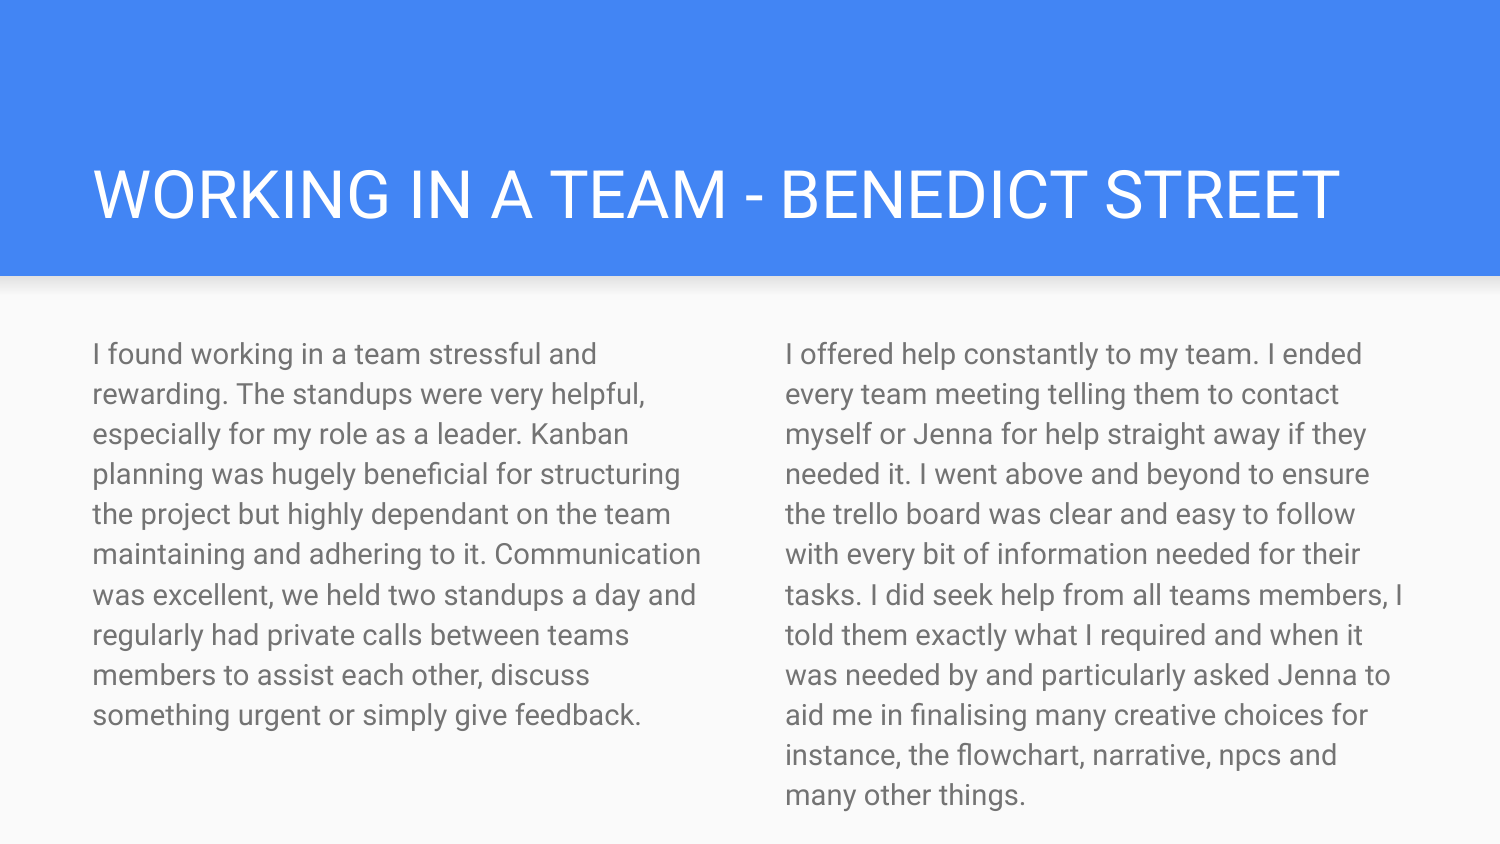

# WORKING IN A TEAM - BENEDICT STREET
I found working in a team stressful and rewarding. The standups were very helpful, especially for my role as a leader. Kanban planning was hugely beneficial for structuring the project but highly dependant on the team maintaining and adhering to it. Communication was excellent, we held two standups a day and regularly had private calls between teams members to assist each other, discuss something urgent or simply give feedback.
I offered help constantly to my team. I ended every team meeting telling them to contact myself or Jenna for help straight away if they needed it. I went above and beyond to ensure the trello board was clear and easy to follow with every bit of information needed for their tasks. I did seek help from all teams members, I told them exactly what I required and when it was needed by and particularly asked Jenna to aid me in finalising many creative choices for instance, the flowchart, narrative, npcs and many other things.